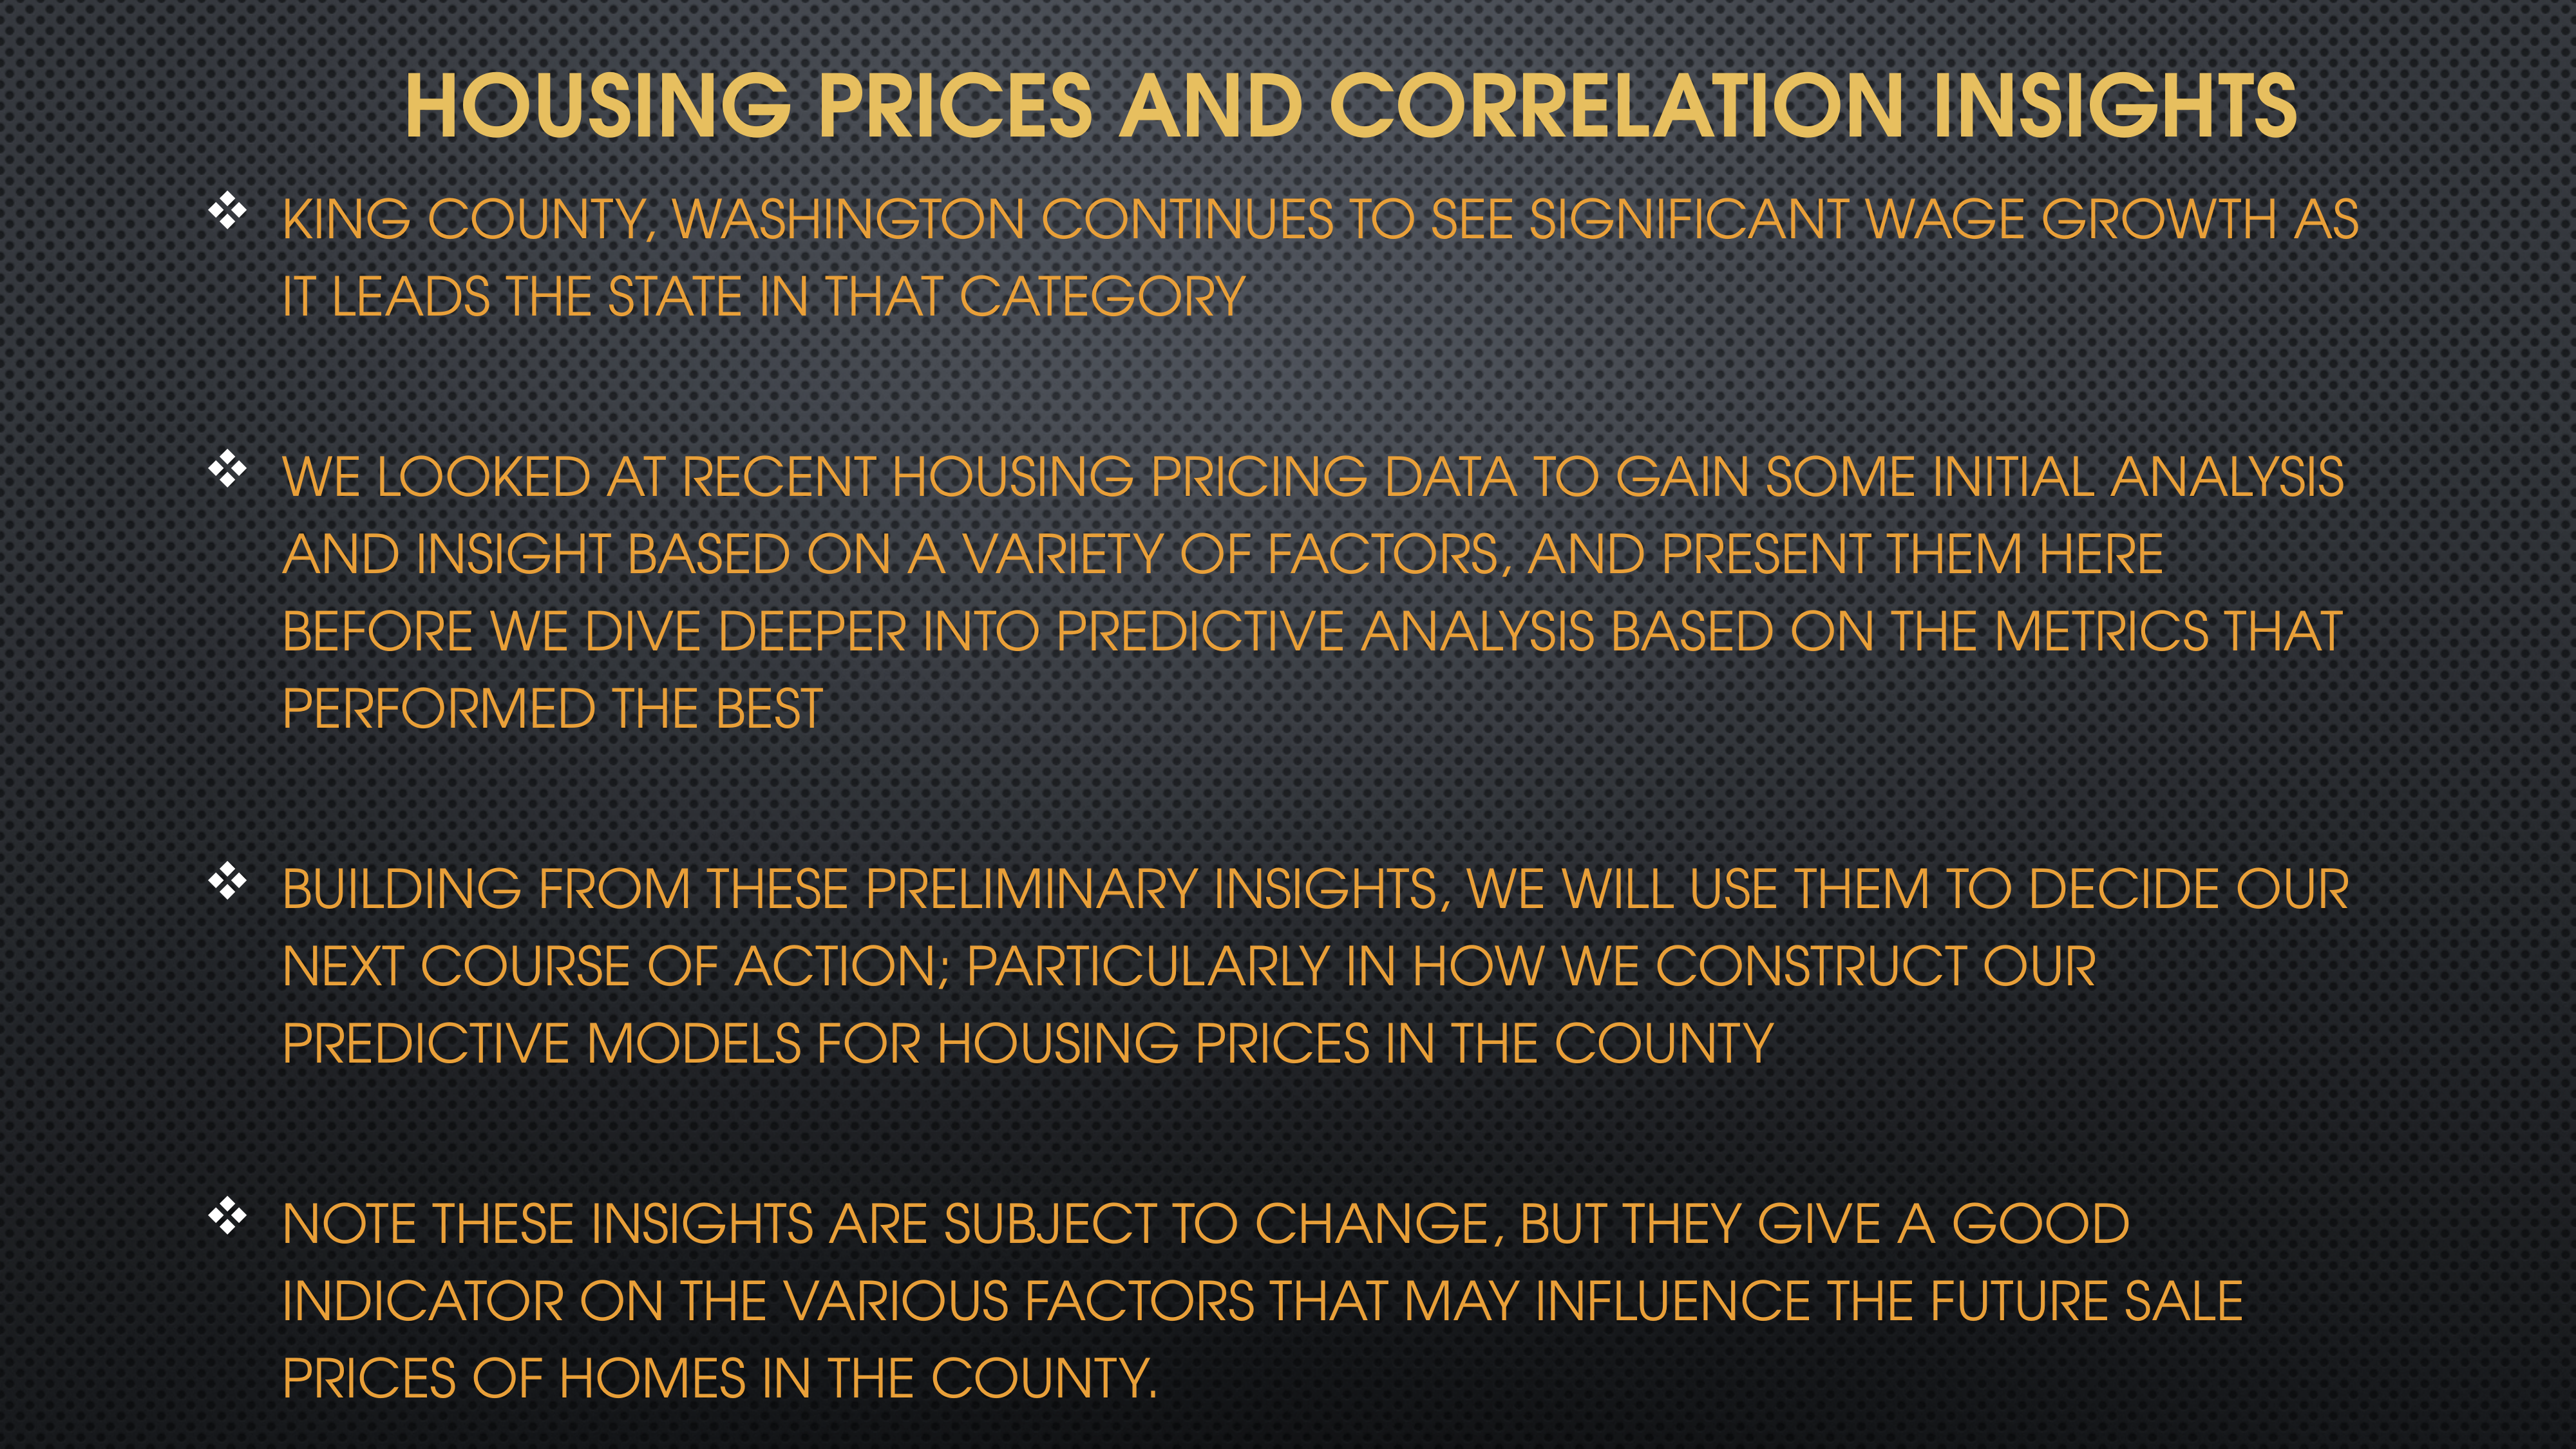

# Housing Prices and correlation insights
King County, Washington continues to see significant wage growth as it leads the state in that category
We looked at recent housing pricing data to gain some initial analysis and insight based on a variety of factors, and present them here before we dive deeper into predictive analysis based on the metrics that performed the best
Building from these preliminary insights, we will use them to decide our next course of action; particularly in how we construct our predictive models for housing prices in the county
Note these insights are subject to change, but they give a good indicator on the various factors that may influence the future sale prices of homes in the county.